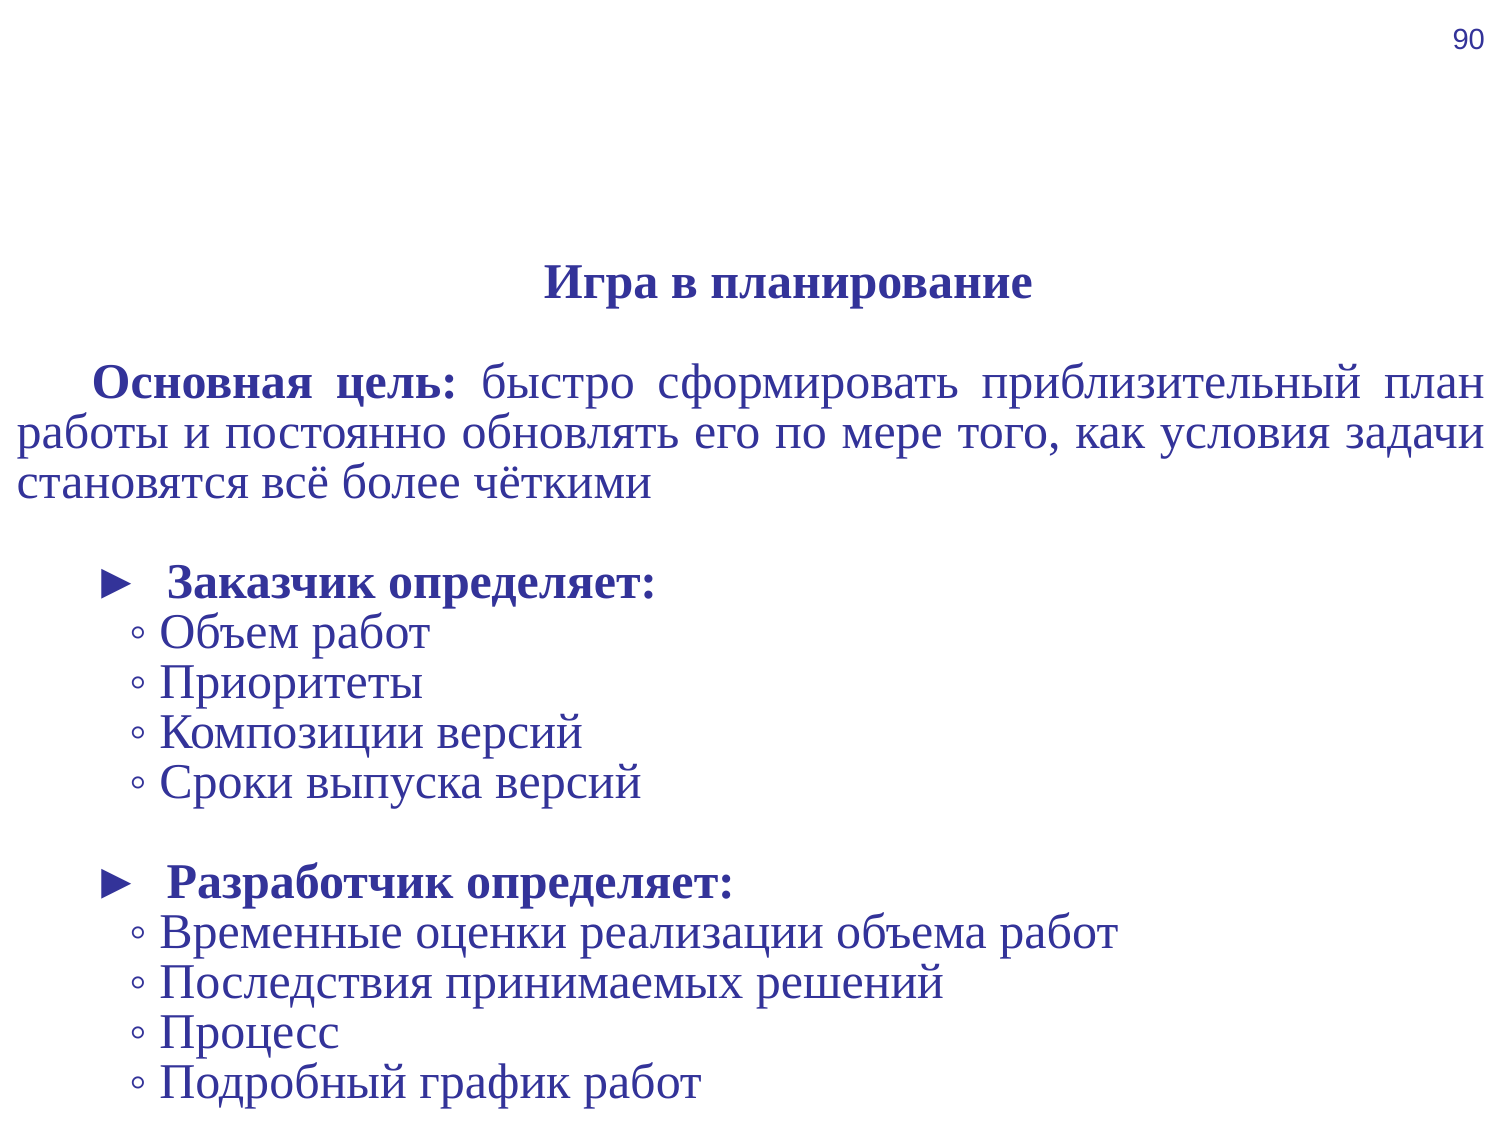

90
Игра в планирование

Основная цель: быстро сформировать приблизительный план работы и постоянно обновлять его по мере того, как условия задачи становятся всё более чёткими

►	Заказчик определяет:
   ◦ Объем работ
   ◦ Приоритеты
   ◦ Композиции версий
   ◦ Сроки выпуска версий

►	Разработчик определяет:
   ◦ Временные оценки реализации объема работ
   ◦ Последствия принимаемых решений
   ◦ Процесс
   ◦ Подробный график работ